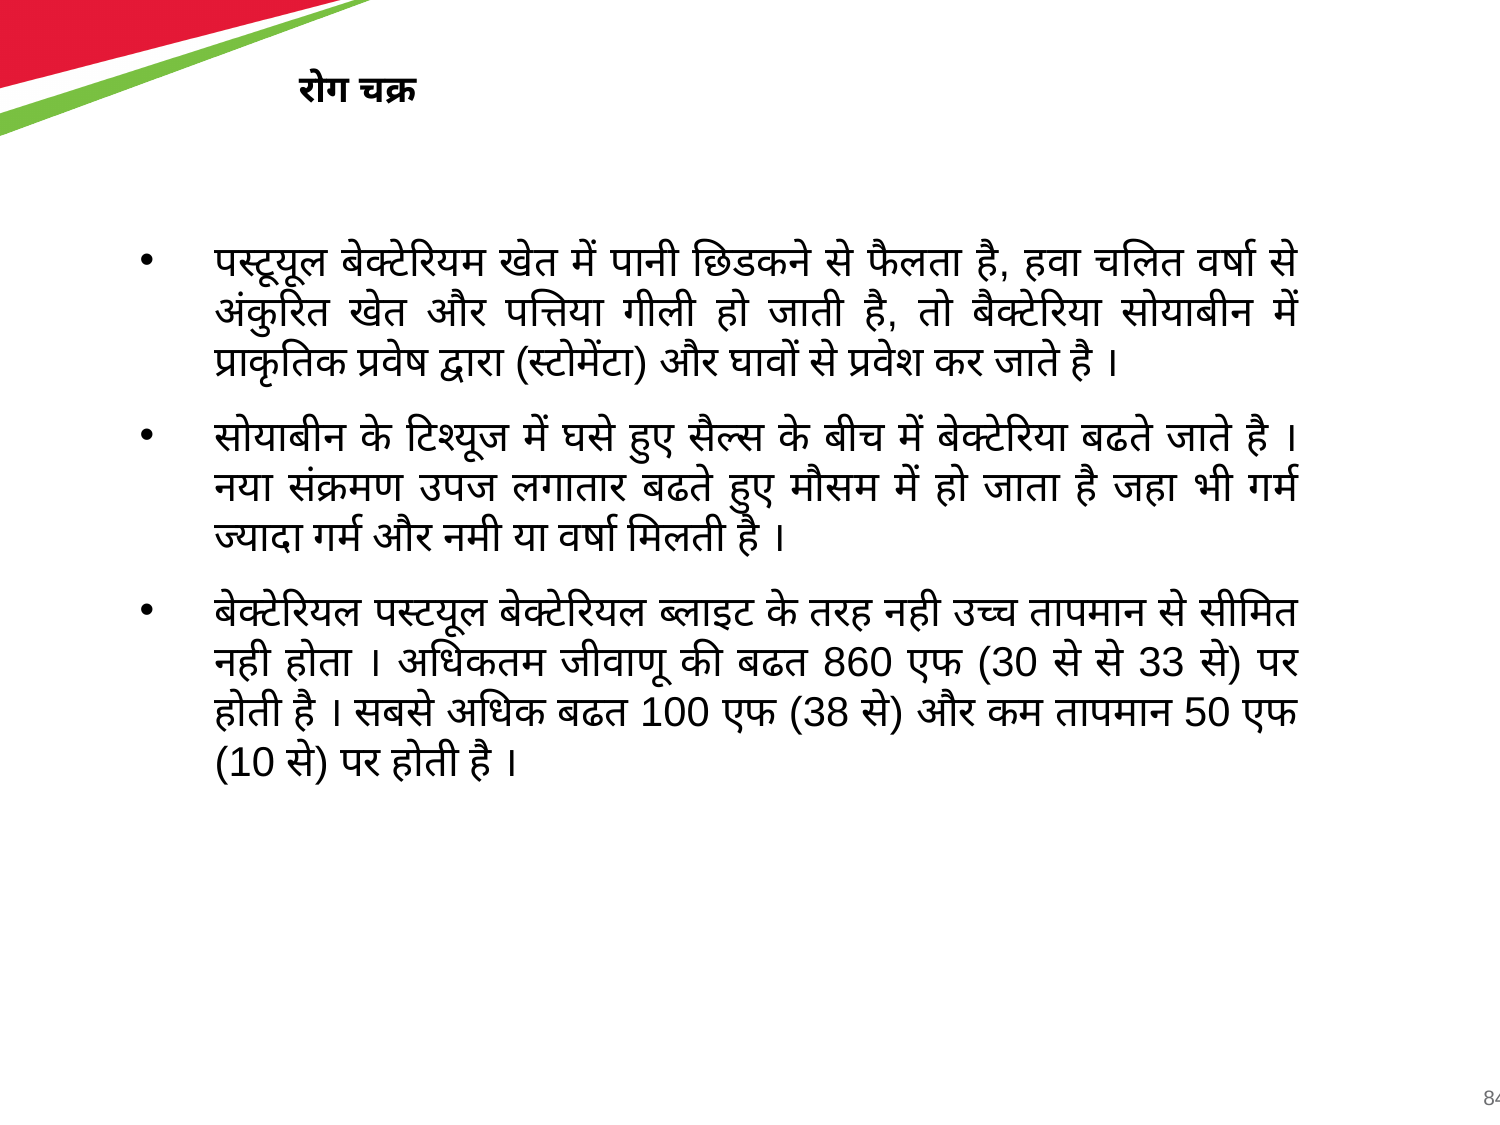

रोग चक्र
पस्टूयूल बेक्टेरियम खेत में पानी छिडकने से फैलता है, हवा चलित वर्षा से अंकुरित खेत और पत्तिया गीली हो जाती है, तो बैक्टेरिया सोयाबीन में प्राकृतिक प्रवेष द्वारा (स्टोमेंटा) और घावों से प्रवेश कर जाते है ।
सोयाबीन के टिश्यूज में घसे हुए सैल्स के बीच में बेक्टेरिया बढते जाते है । नया संक्रमण उपज लगातार बढते हुए मौसम में हो जाता है जहा भी गर्म ज्यादा गर्म और नमी या वर्षा मिलती है ।
बेक्टेरियल पस्टयूल बेक्टेरियल ब्लाइट के तरह नही उच्च तापमान से सीमित नही होता । अधिकतम जीवाणू की बढत 860 एफ (30 से से 33 से) पर होती है । सबसे अधिक बढत 100 एफ (38 से) और कम तापमान 50 एफ (10 से) पर होती है ।